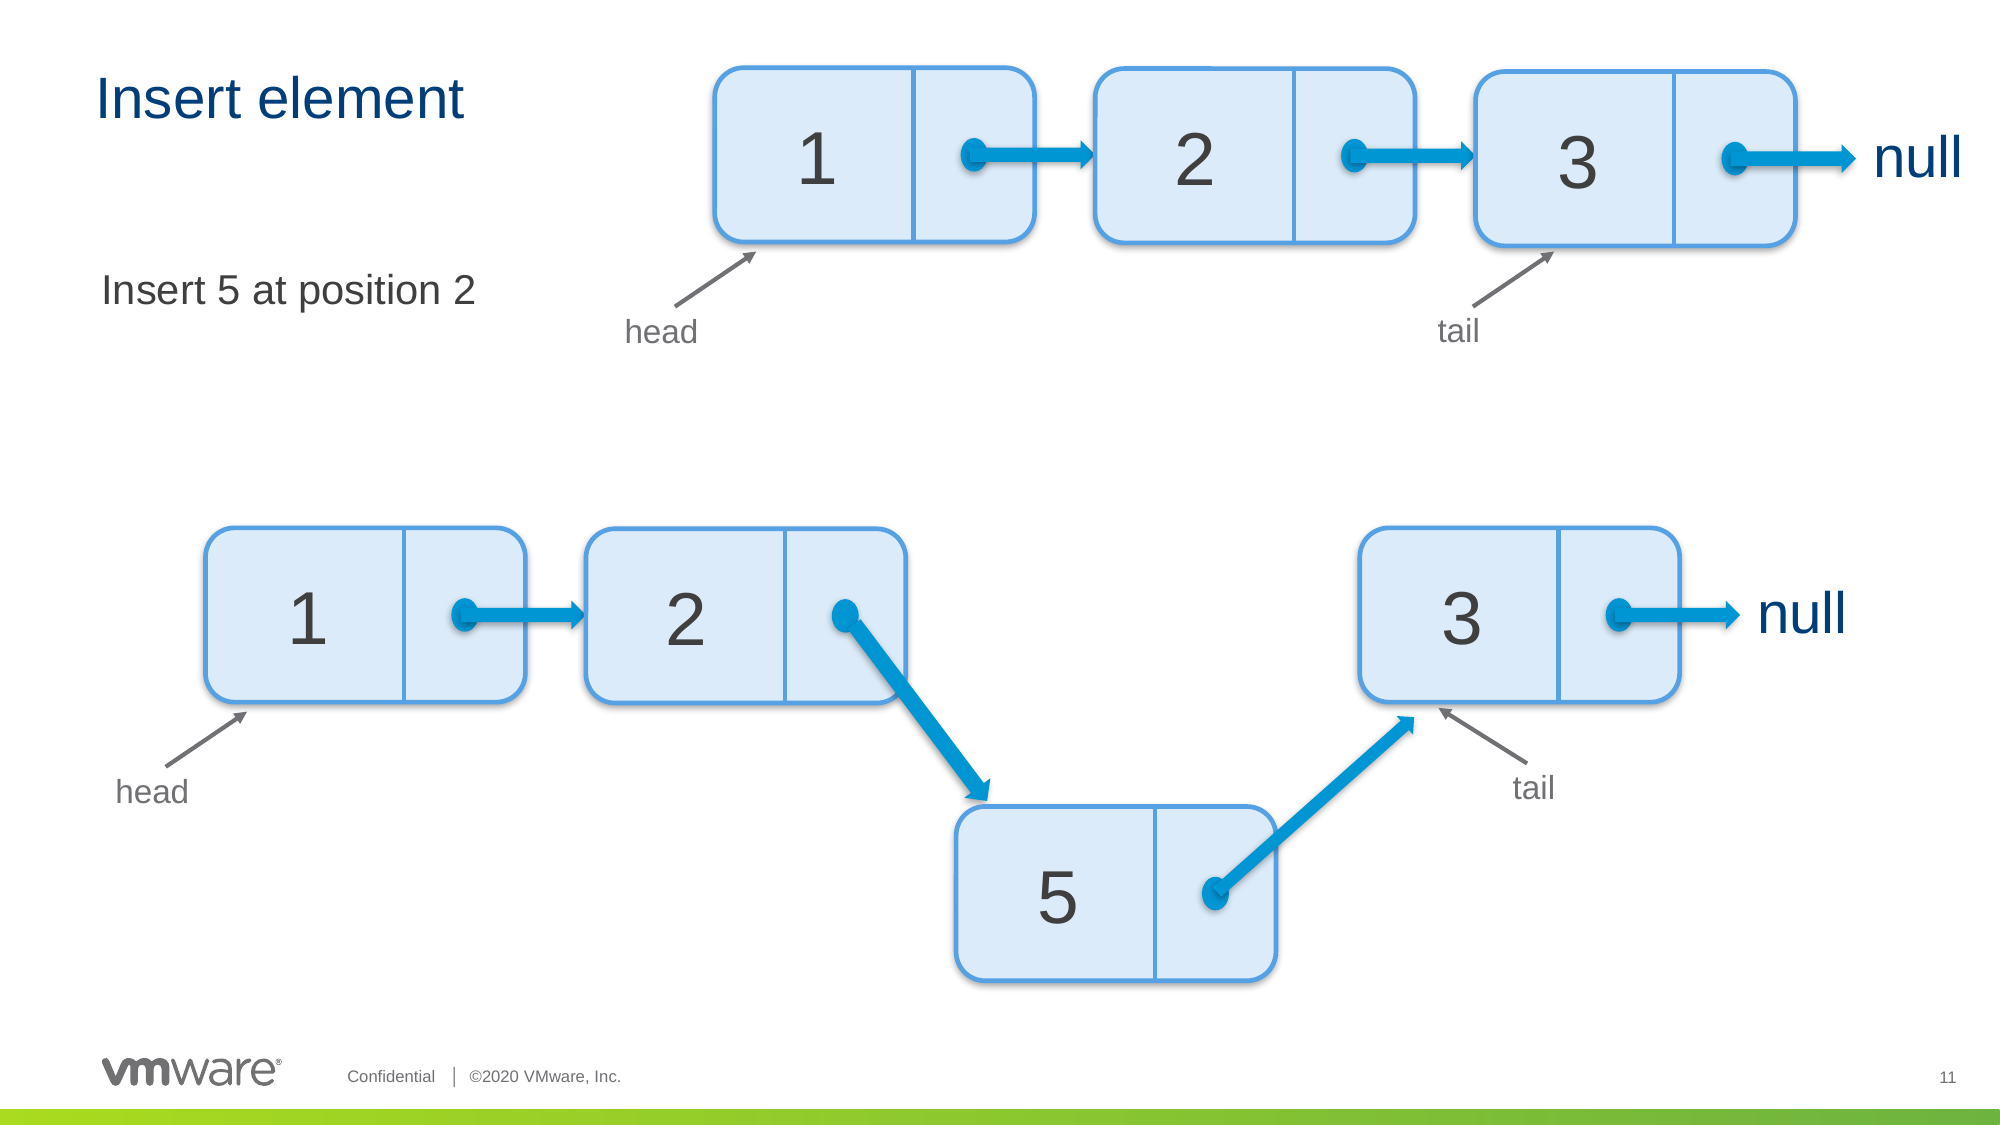

# Insert element

1
2
3
null

Insert 5 at position 2
tail
head

1
3
2
null

tail
head

5